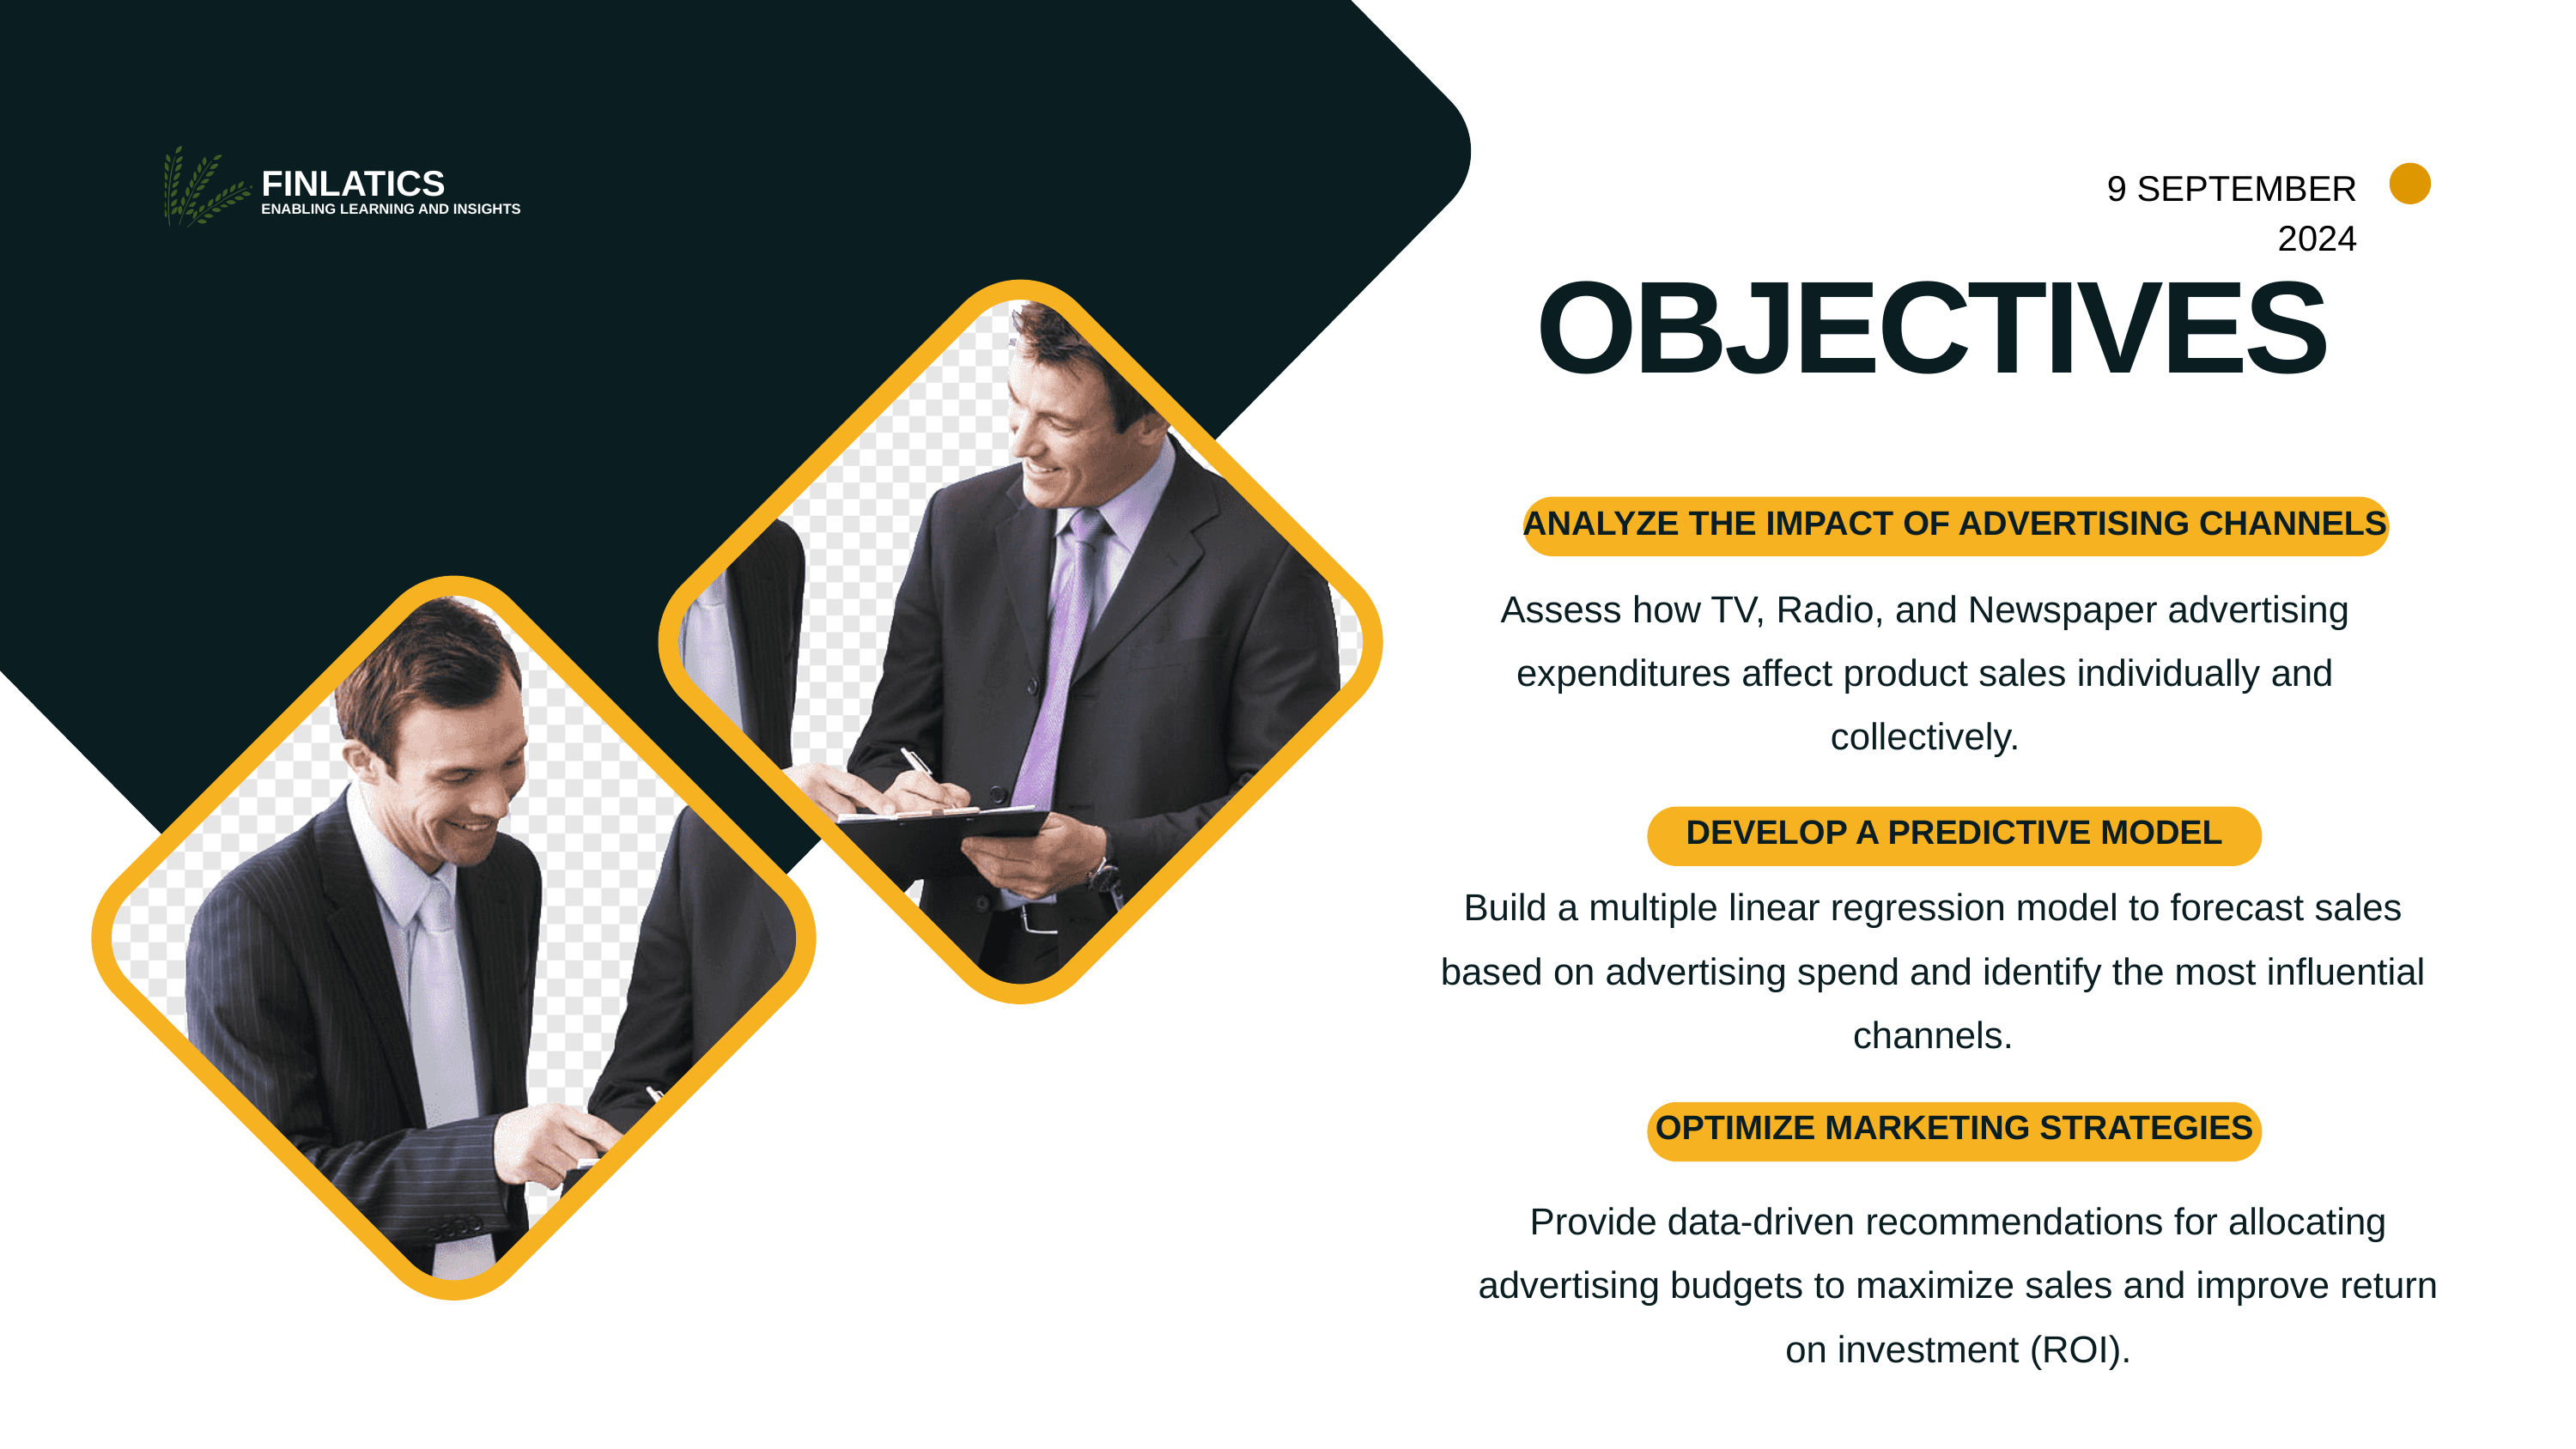

9 SEPTEMBER 2024

FINLATICS
ENABLING LEARNING AND INSIGHTS

OBJECTIVES

ANALYZE THE IMPACT OF ADVERTISING CHANNELS

Assess how TV, Radio, and Newspaper advertising expenditures affect product sales individually and collectively.

DEVELOP A PREDICTIVE MODEL
Build a multiple linear regression model to forecast sales based on advertising spend and identify the most influential channels.

OPTIMIZE MARKETING STRATEGIES
Provide data-driven recommendations for allocating advertising budgets to maximize sales and improve return on investment (ROI).